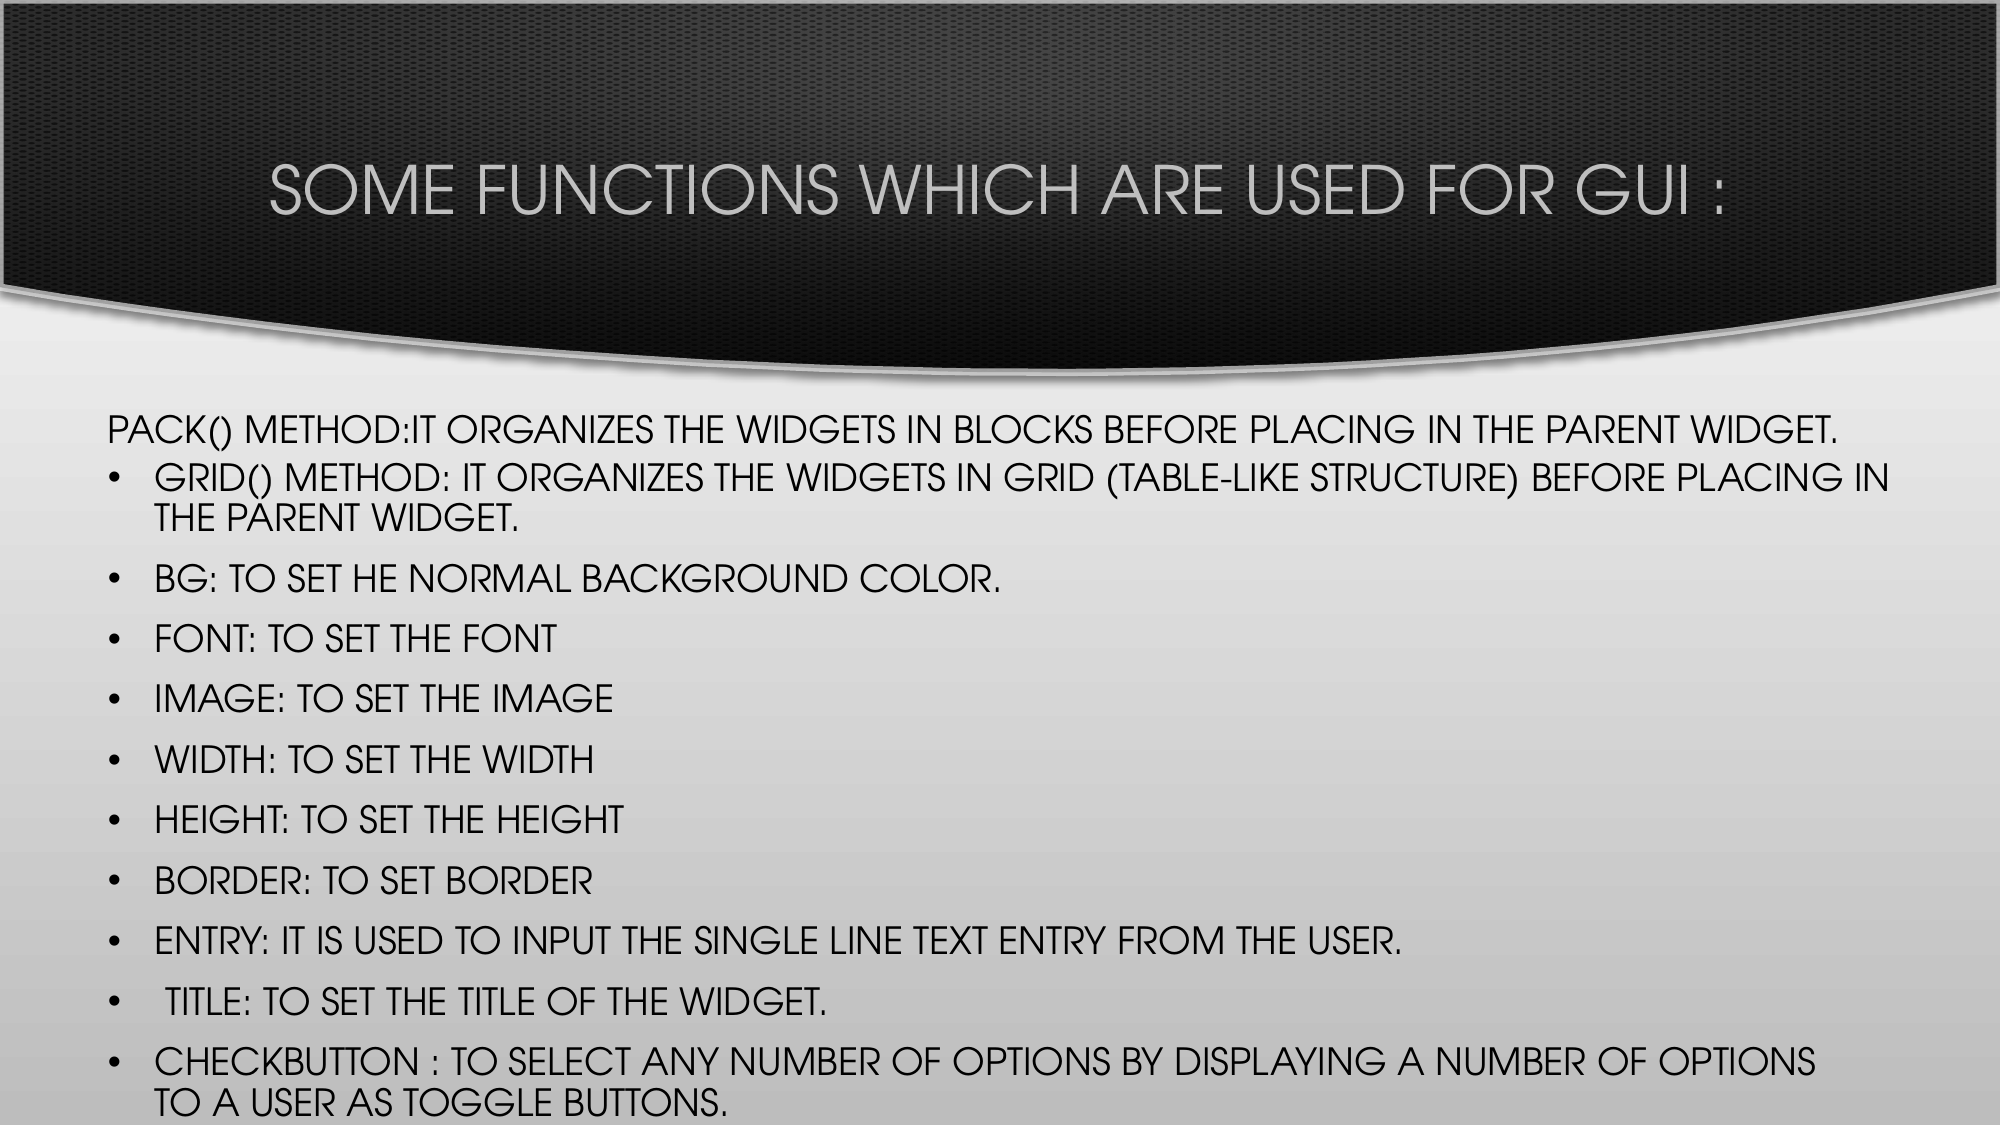

# Some functions which are used for gui :
Pack() method:It organizes the widgets in blocks before placing in the parent widget.
Grid() method: It organizes the widgets in grid (table-like structure) before placing in the parent widget.
Bg: to set he normal background color.
Font: to set the font
Image: to set the image
Width: to set the width
Height: to set the height
Border: to set border
Entry: It is used to input the single line text entry from the user.
 Title: To set the title of the widget.
CheckButton : To select any number of options by displaying a number of options to a user as toggle buttons.